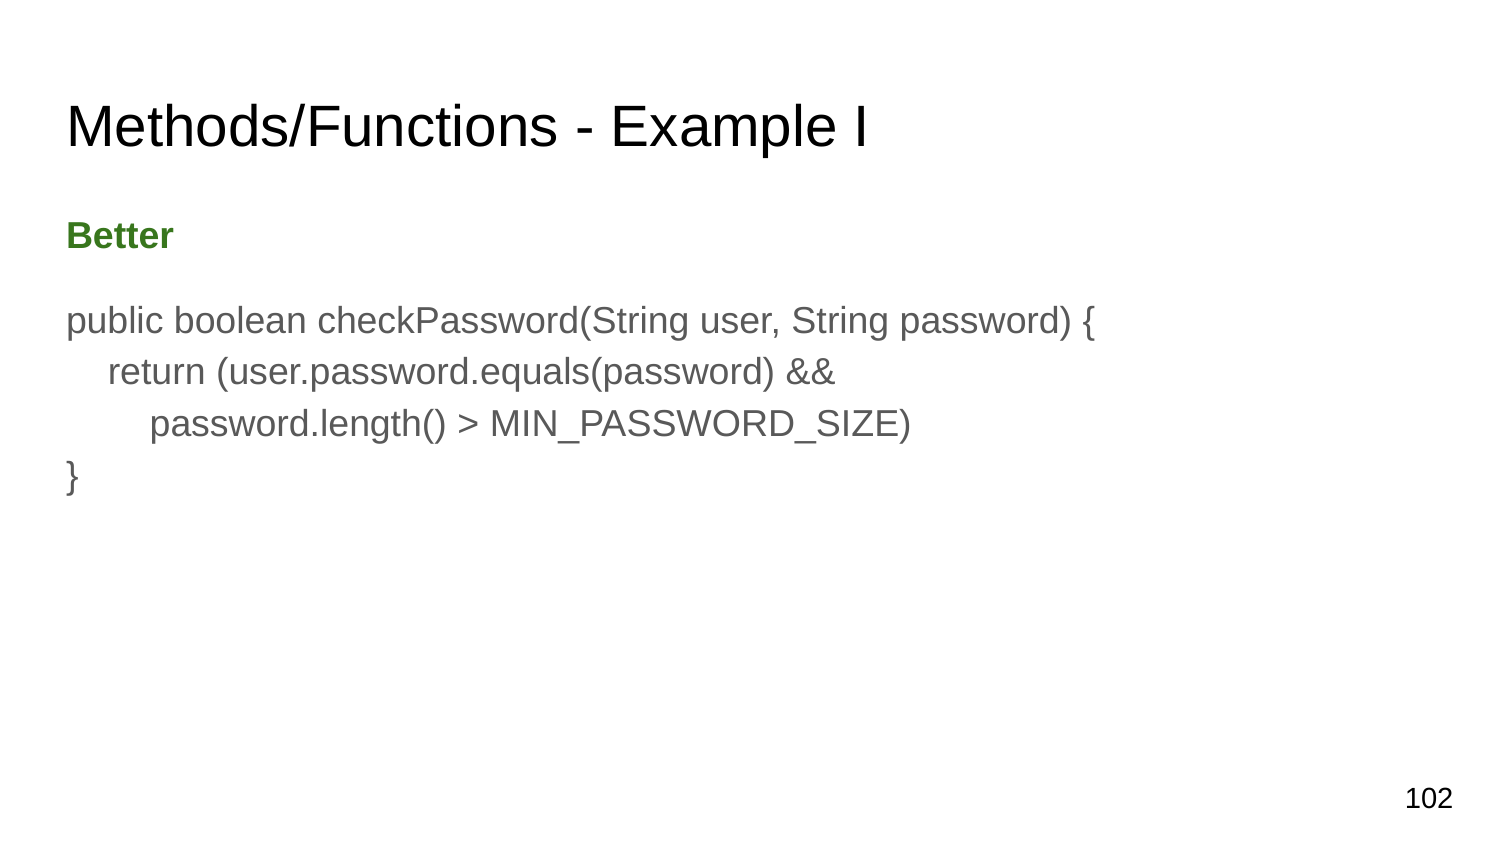

# Methods/Functions - Example I
Better
public boolean checkPassword(String user, String password) {
    return (user.password.equals(password) &&
        password.length() > MIN_PASSWORD_SIZE)
}
102